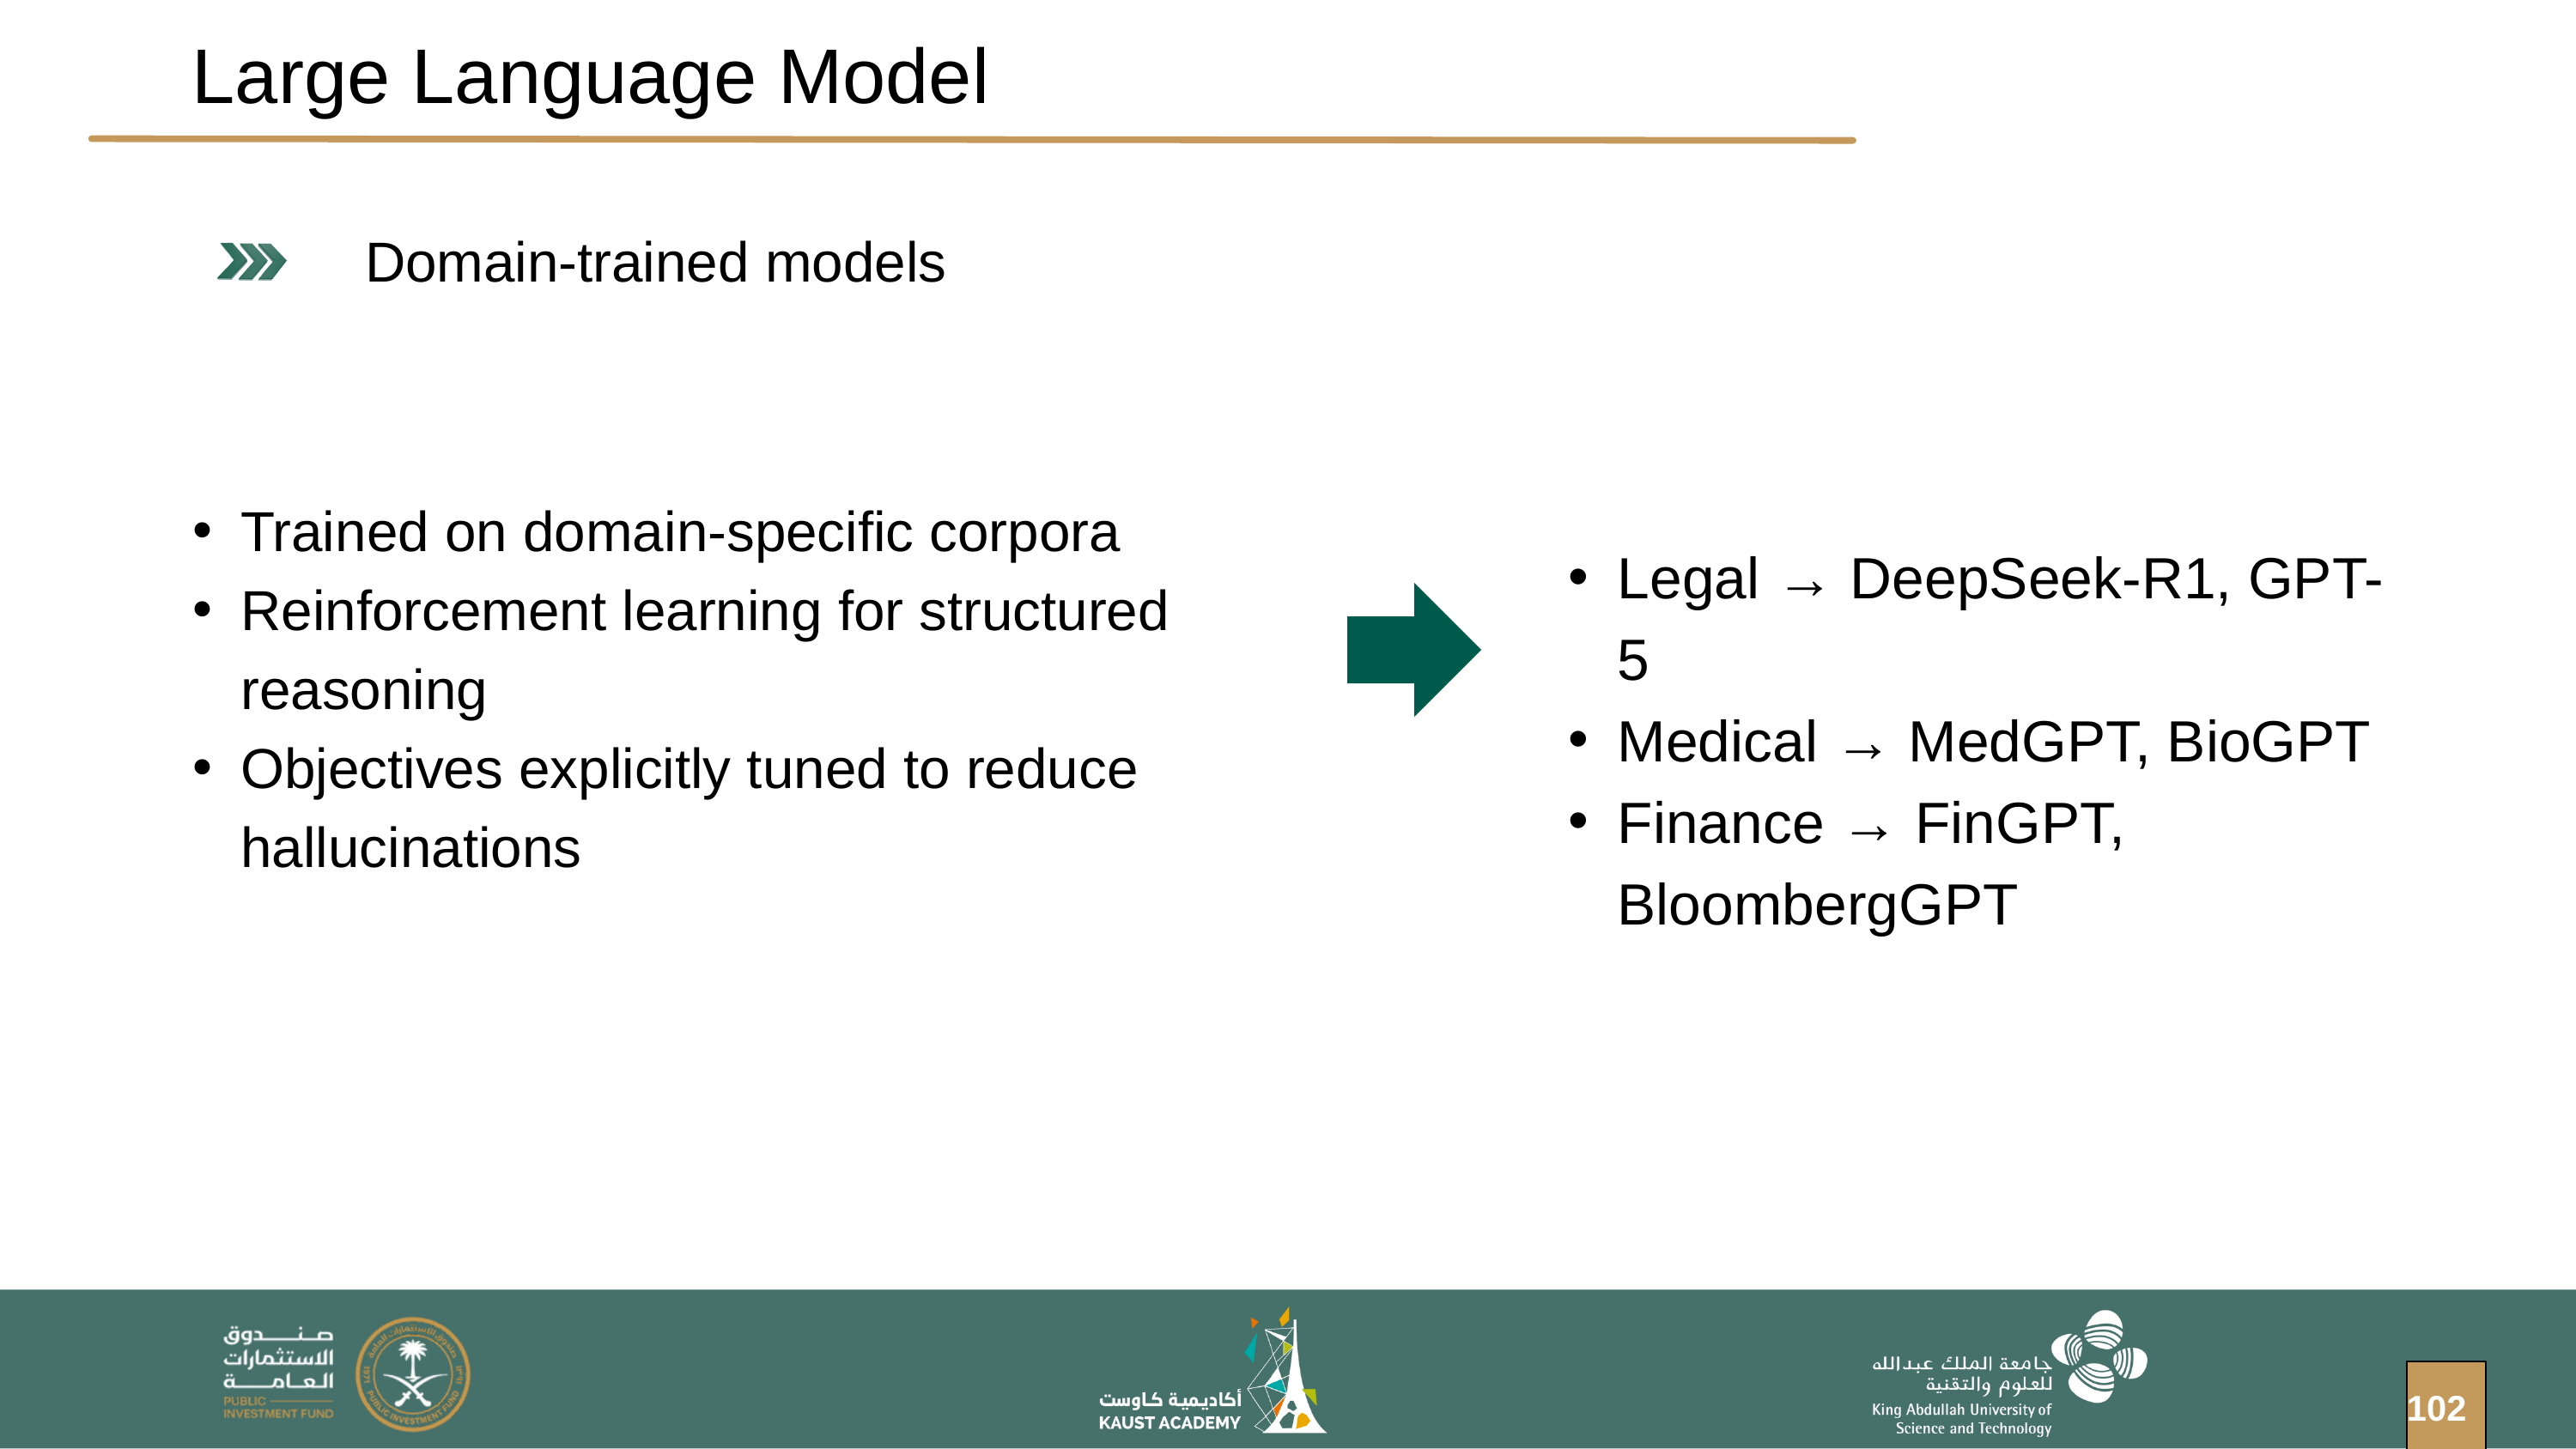

Large Language Model

Domain-trained models

Trained on domain-specific corpora
Reinforcement learning for structured reasoning
Objectives explicitly tuned to reduce hallucinations

Legal → DeepSeek-R1, GPT-5
Medical → MedGPT, BioGPT
Finance → FinGPT, BloombergGPT

102